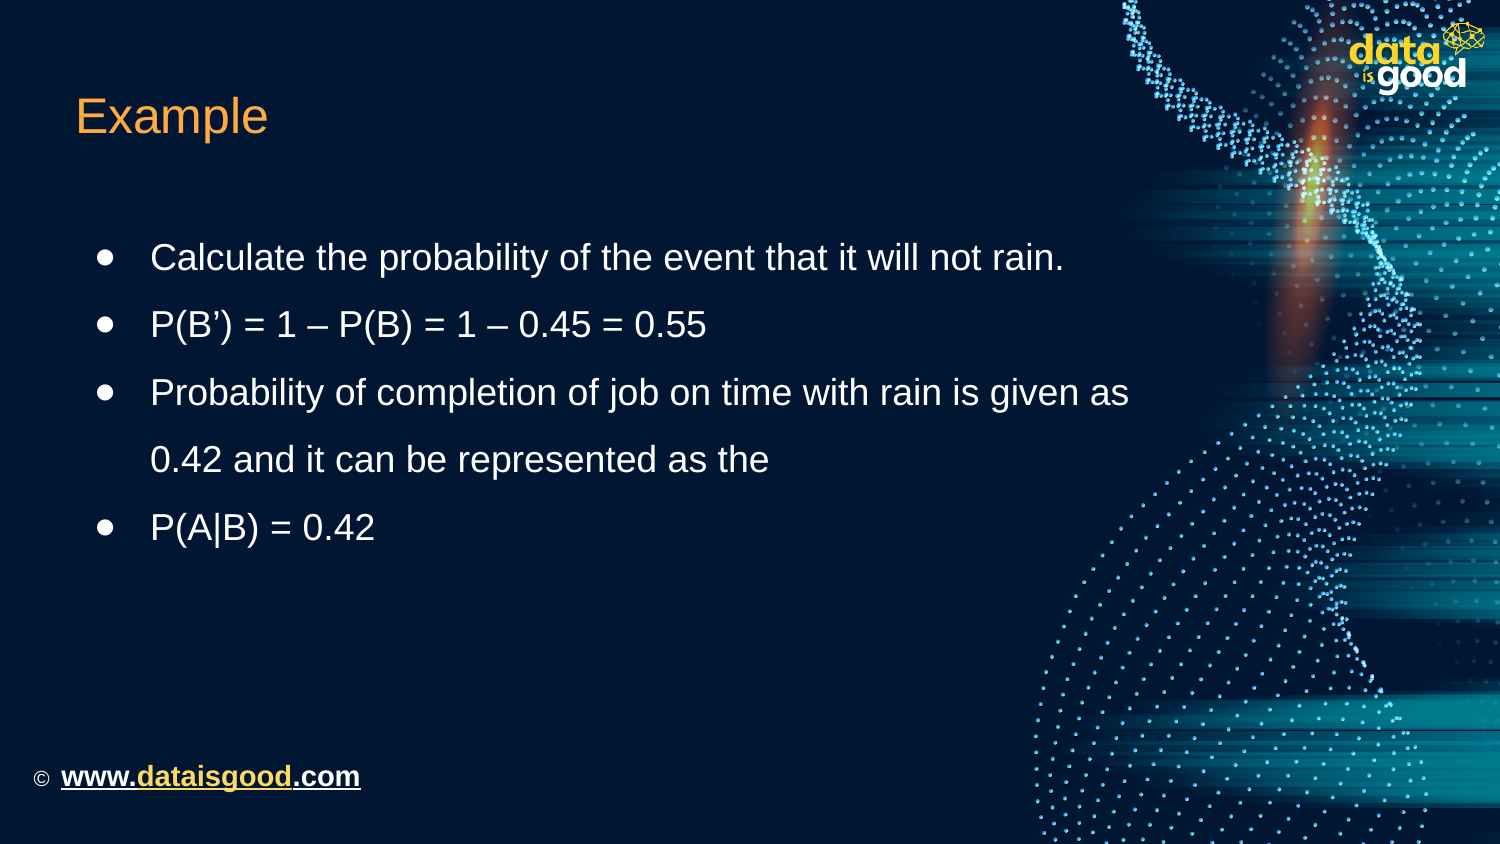

# Example
Calculate the probability of the event that it will not rain.
P(B’) = 1 – P(B) = 1 – 0.45 = 0.55
Probability of completion of job on time with rain is given as 0.42 and it can be represented as the
P(A|B) = 0.42